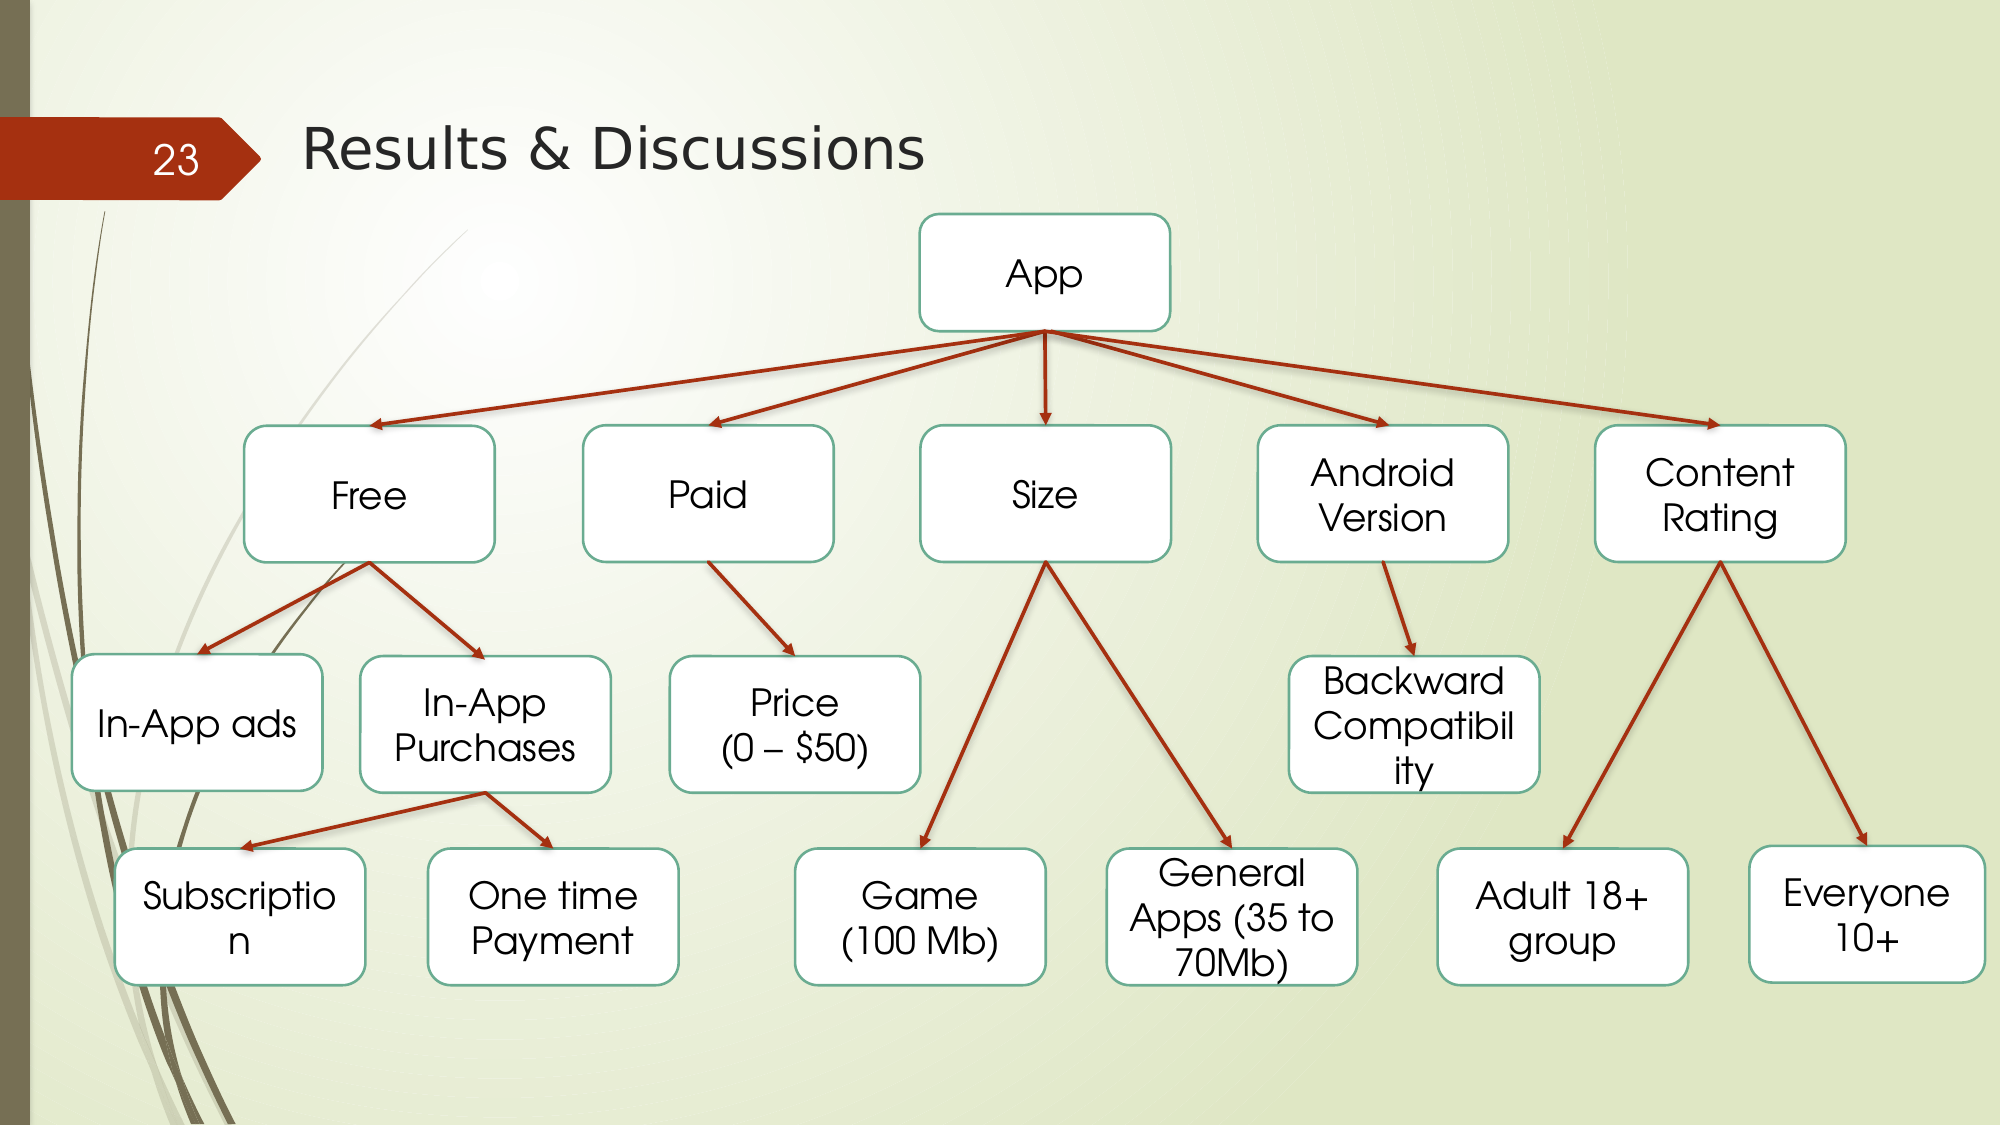

# Results & Discussions
23
App
Size
Android Version
Content Rating
Paid
Free
In-App ads
Price
(0 – $50)
Backward Compatibility
In-App Purchases
Everyone 10+
Subscription
One time Payment
Game
(100 Mb)
Adult 18+ group
General Apps (35 to 70Mb)